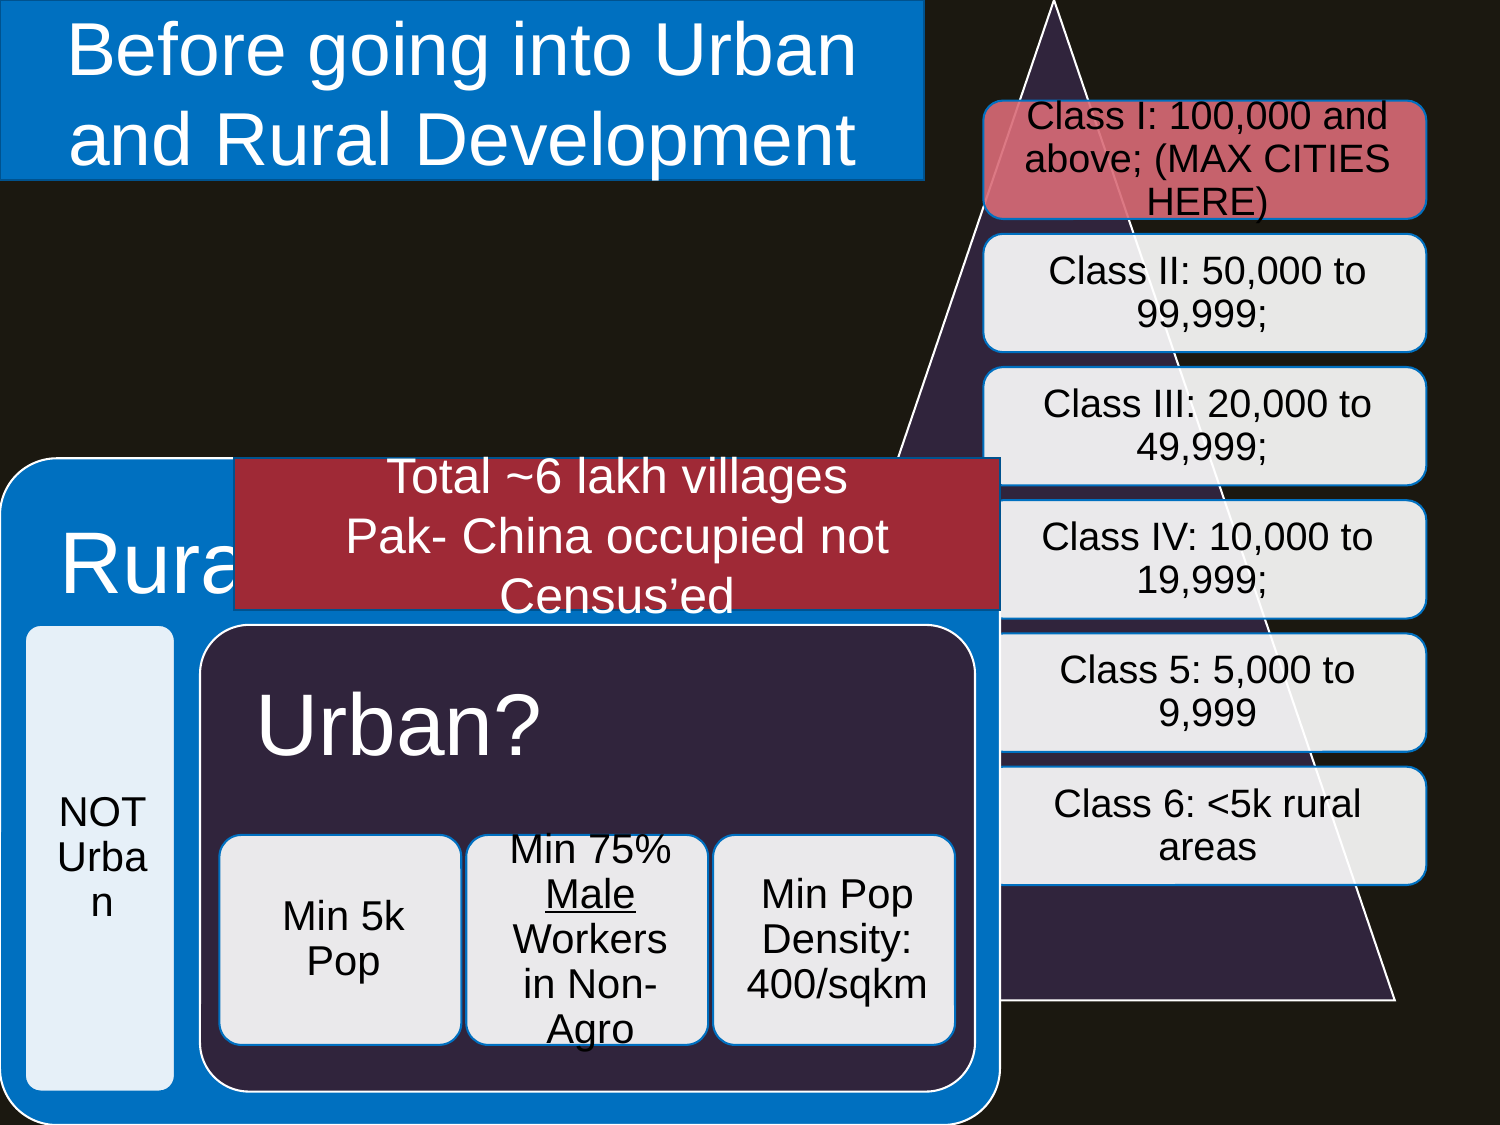

Before going into Urban and Rural Development
Class I: 100,000 and above; (MAX CITIES HERE)
Class II: 50,000 to 99,999;
Class III: 20,000 to 49,999;
Class IV: 10,000 to 19,999;
Class 5: 5,000 to 9,999
Class 6: <5k rural areas
Rural
NOT Urban
Urban?
Min 5k Pop
Min 75% Male Workers in Non-Agro
Min Pop Density: 400/sqkm
Total ~6 lakh villages
Pak- China occupied not Census’ed